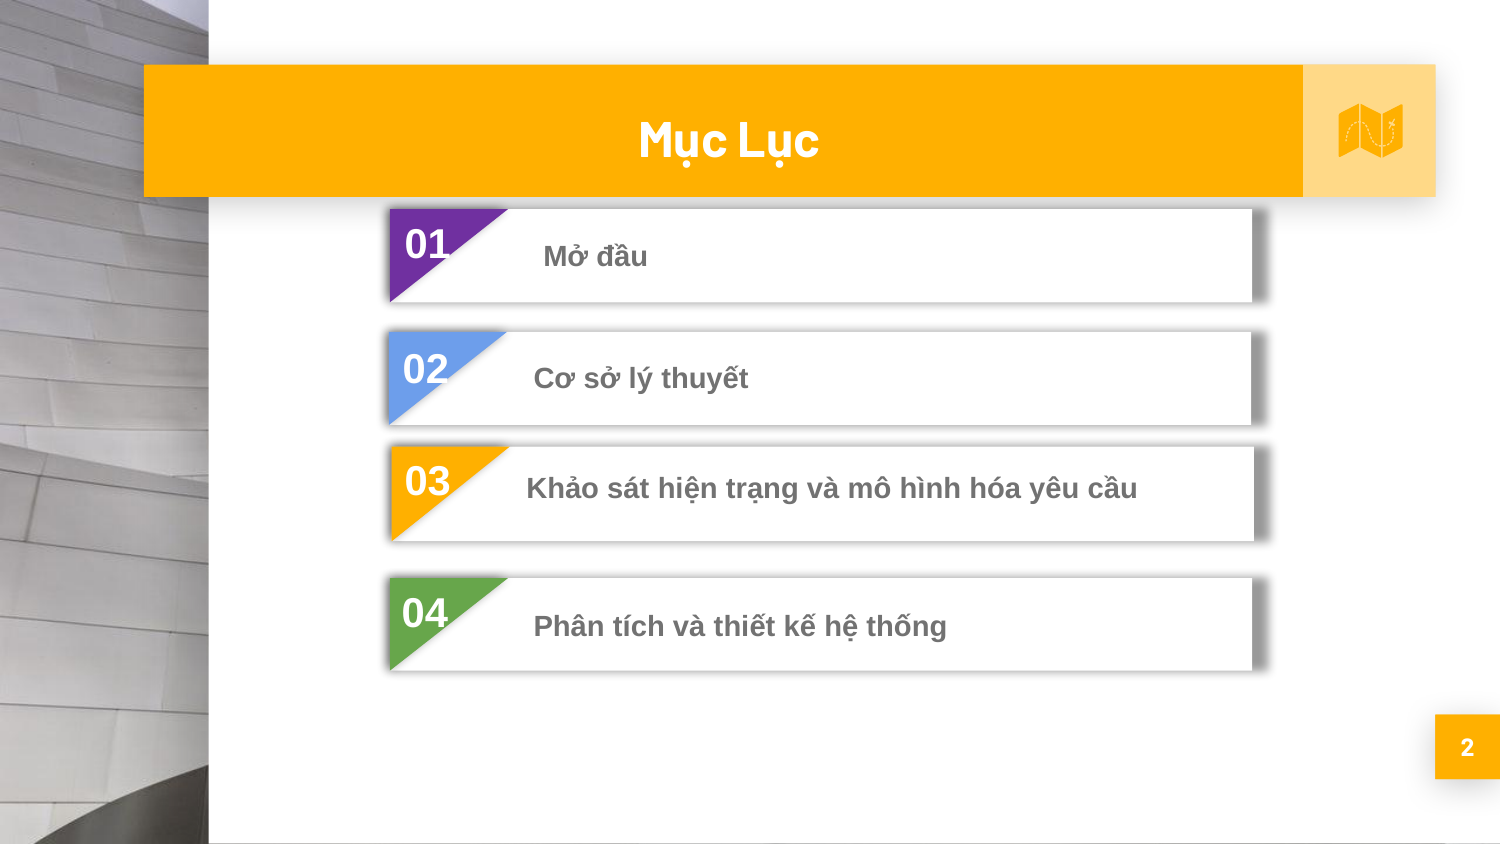

# Mục Lục

01
Mở đầu

02
Cơ sở lý thuyết
03

Khảo sát hiện trạng và mô hình hóa yêu cầu

04
Phân tích và thiết kế hệ thống
2